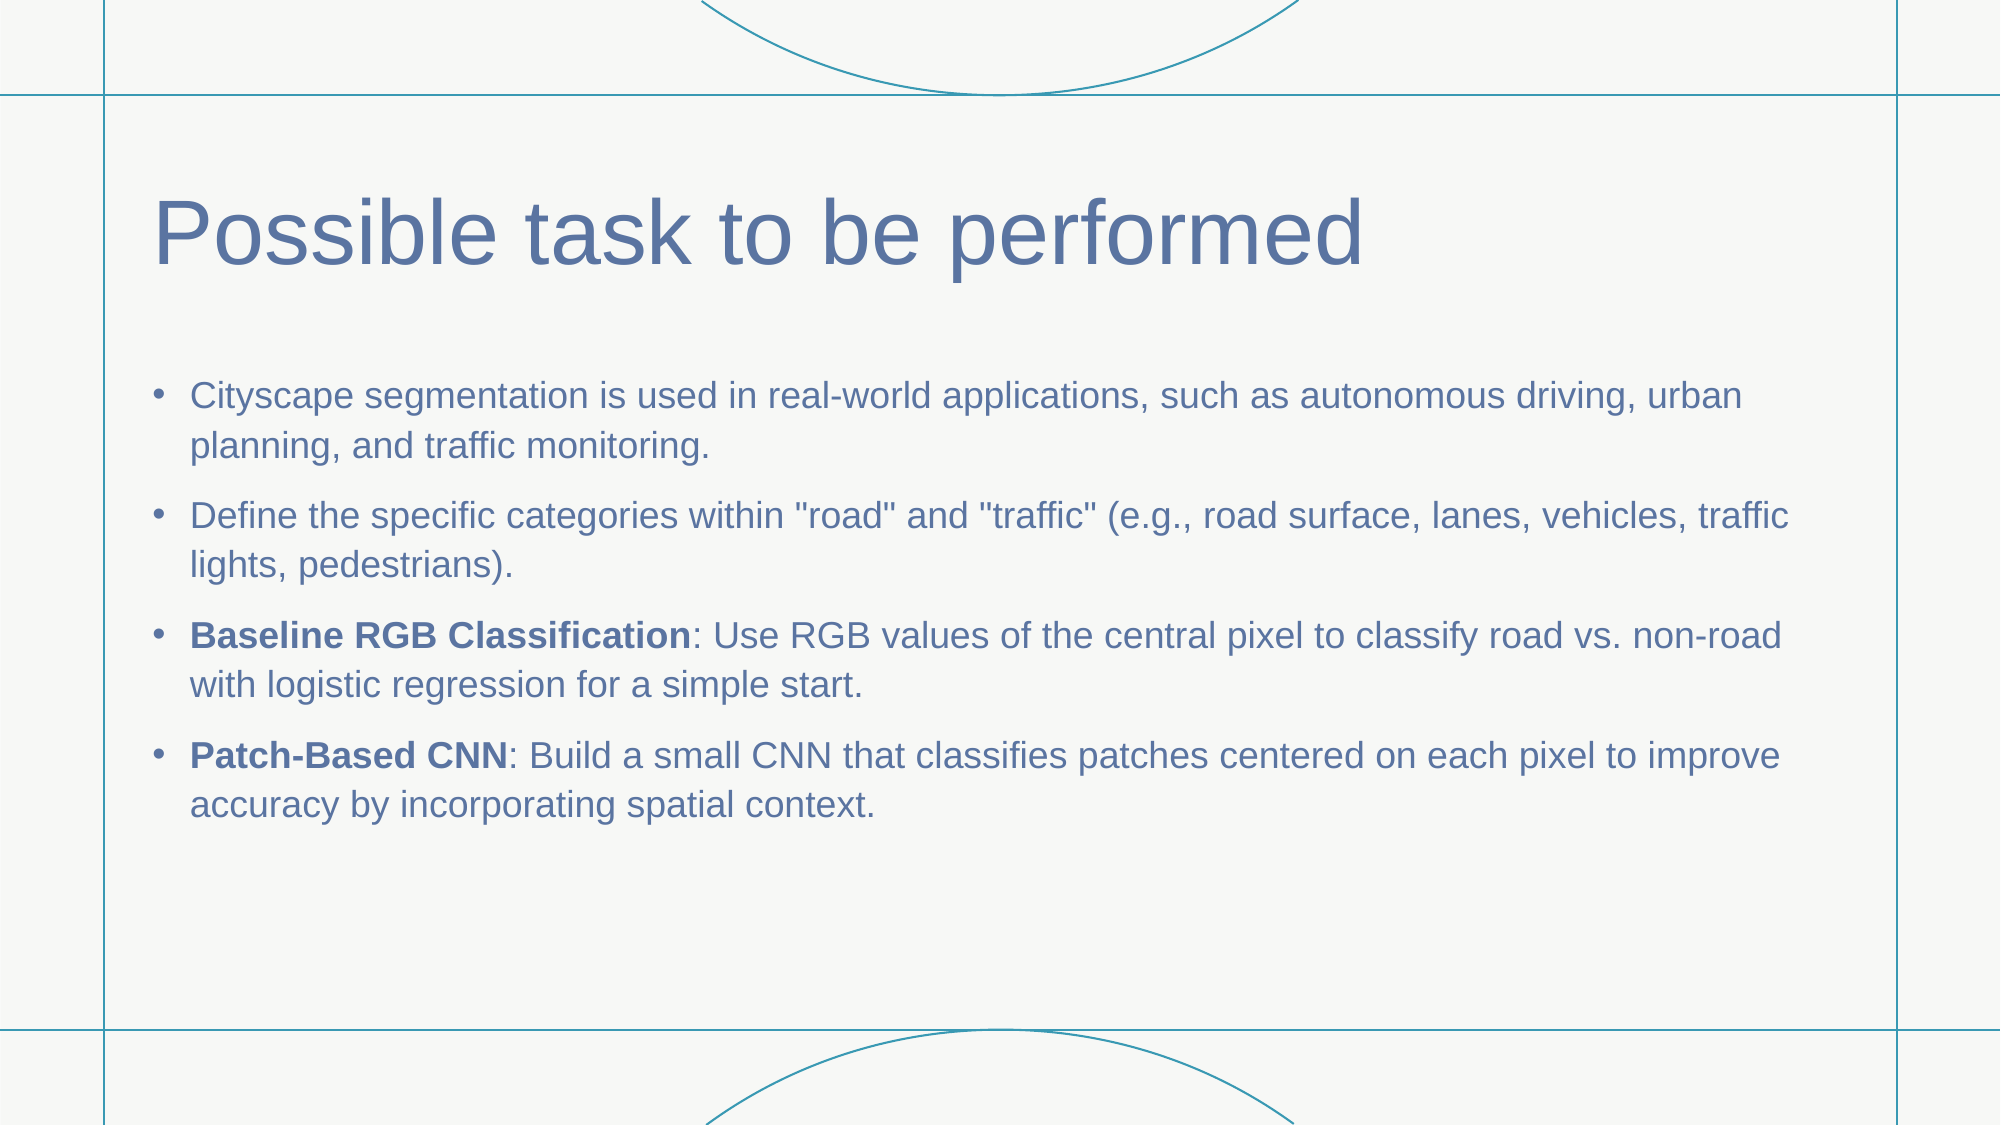

# Possible task to be performed
Cityscape segmentation is used in real-world applications, such as autonomous driving, urban planning, and traffic monitoring.
Define the specific categories within "road" and "traffic" (e.g., road surface, lanes, vehicles, traffic lights, pedestrians).
Baseline RGB Classification: Use RGB values of the central pixel to classify road vs. non-road with logistic regression for a simple start.
Patch-Based CNN: Build a small CNN that classifies patches centered on each pixel to improve accuracy by incorporating spatial context.